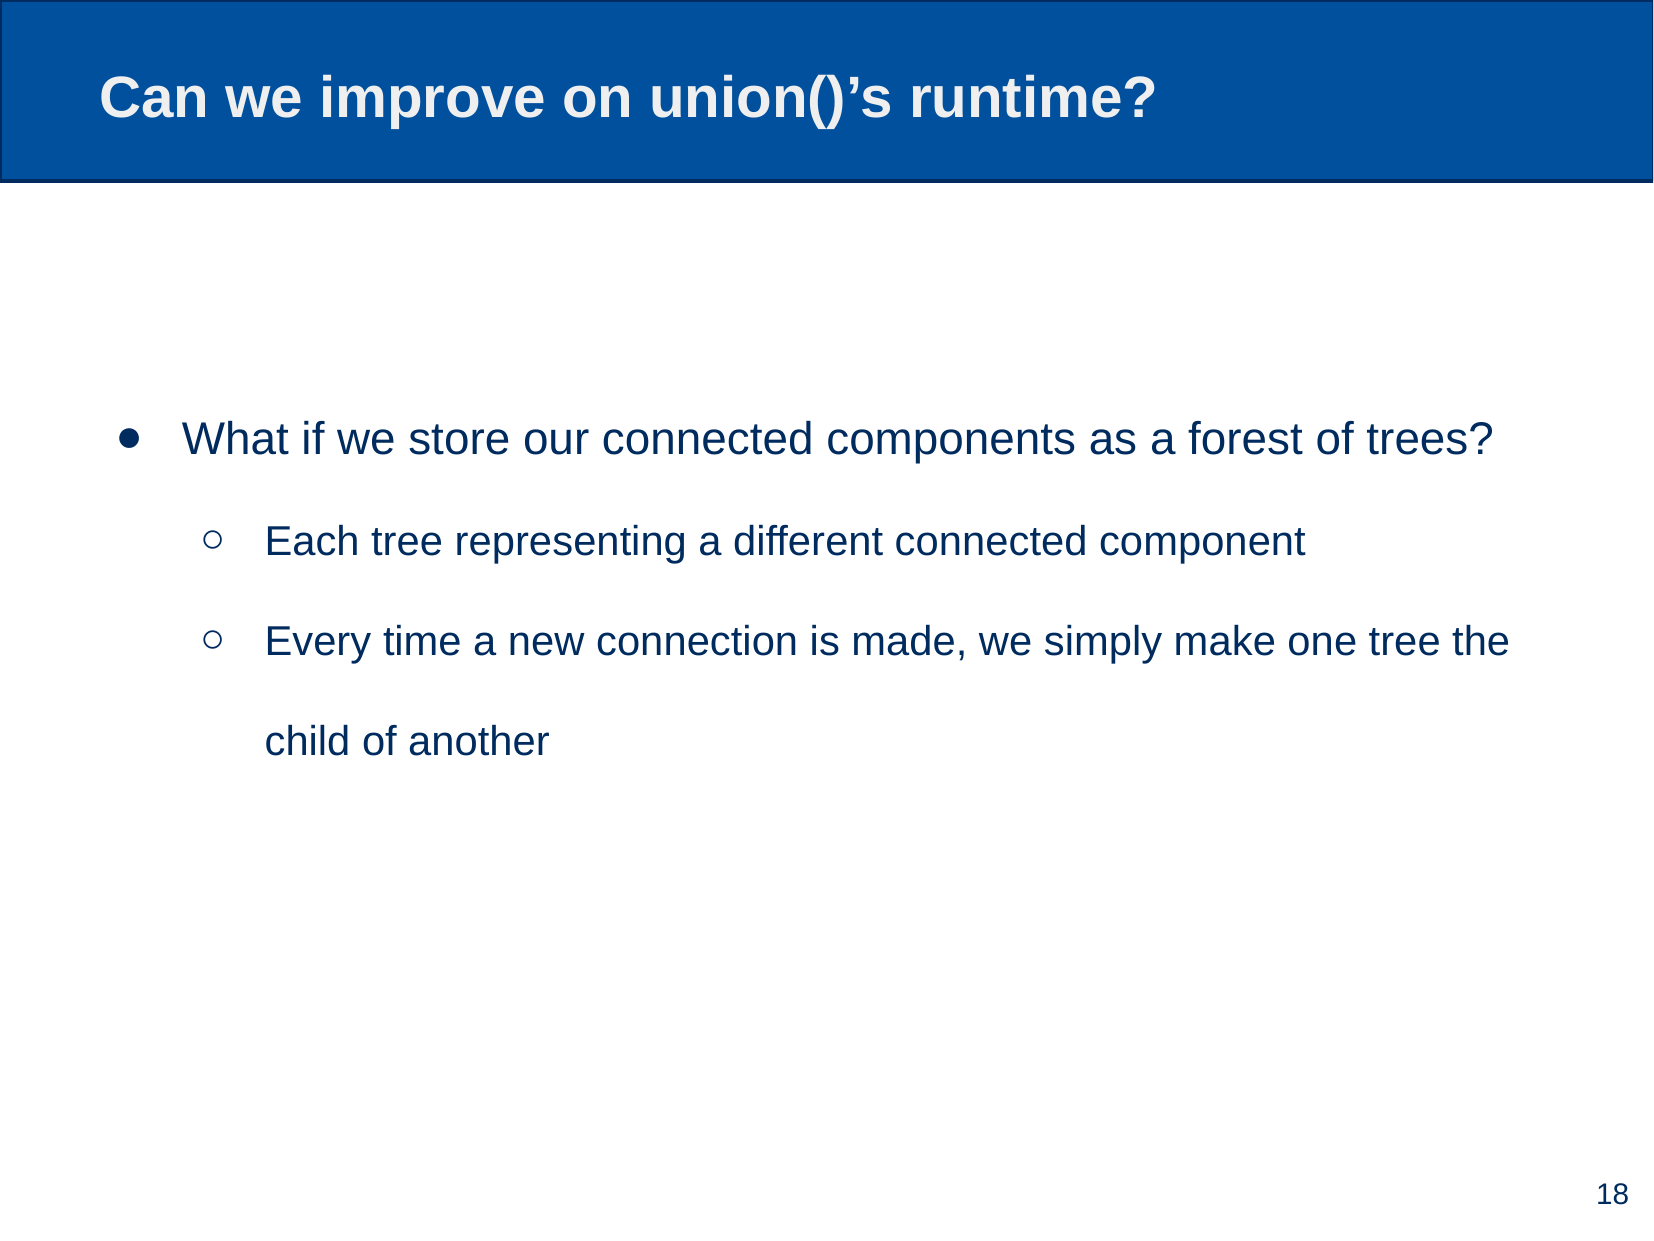

# Can we improve on union()’s runtime?
What if we store our connected components as a forest of trees?
Each tree representing a different connected component
Every time a new connection is made, we simply make one tree the child of another
18